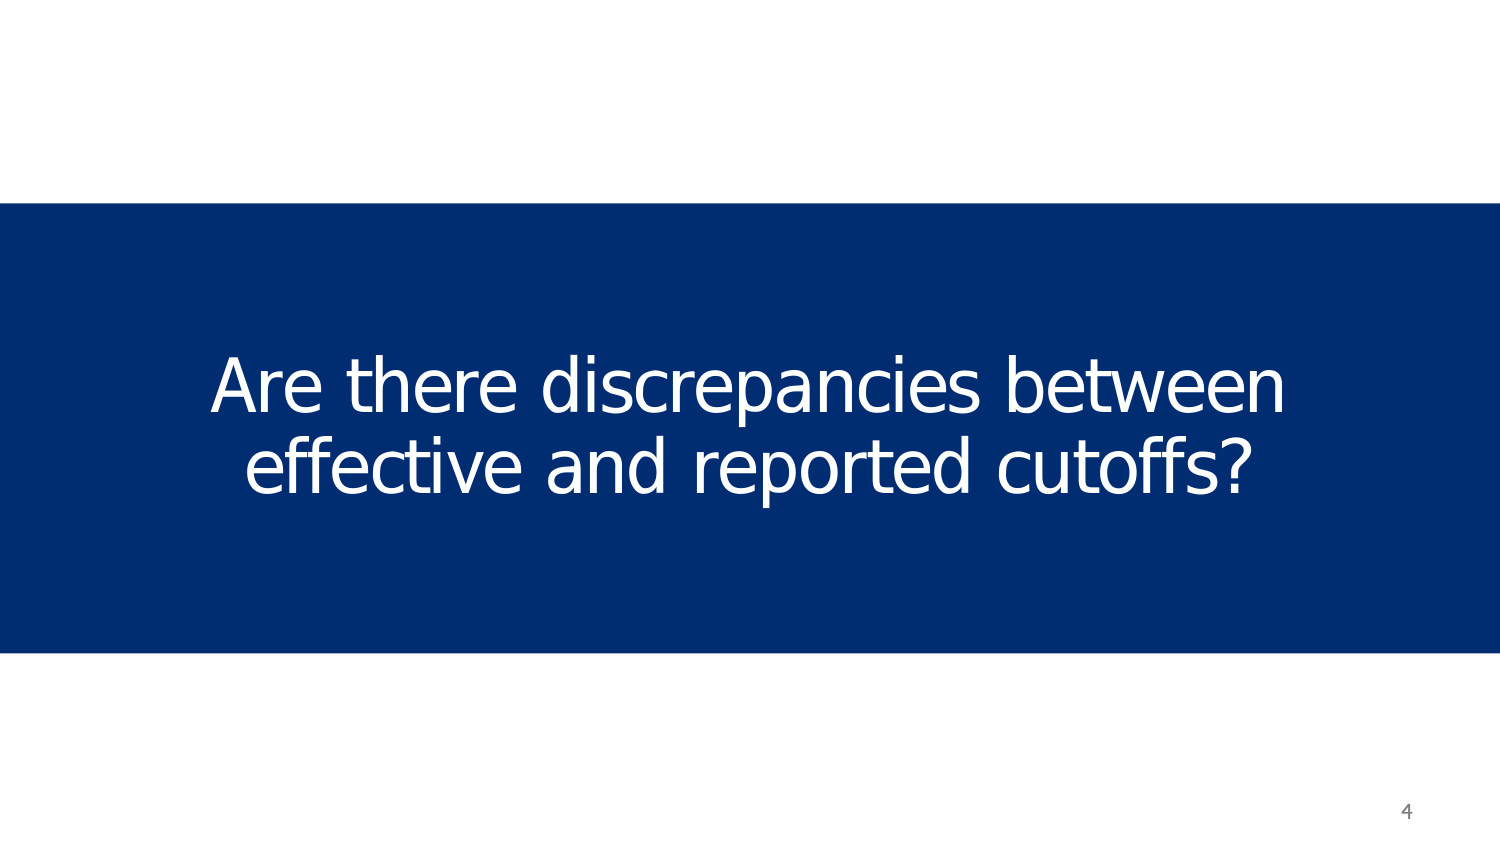

Are there discrepancies between effective and reported cutoffs?